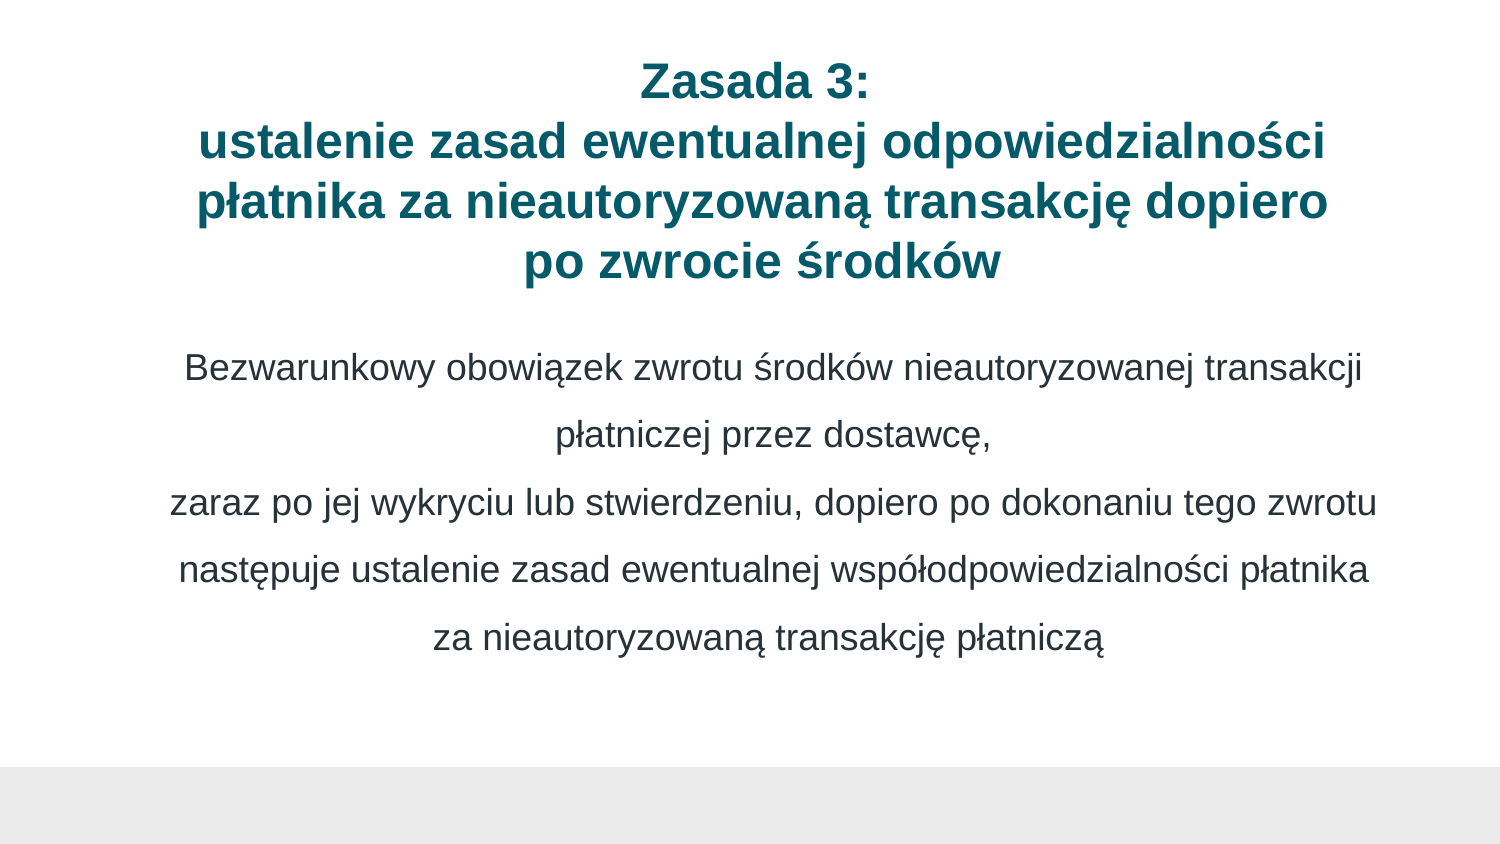

# Zasada 3: ustalenie zasad ewentualnej odpowiedzialności płatnika za nieautoryzowaną transakcję dopiero po zwrocie środków
Bezwarunkowy obowiązek zwrotu środków nieautoryzowanej transakcji płatniczej przez dostawcę,
zaraz po jej wykryciu lub stwierdzeniu, dopiero po dokonaniu tego zwrotu następuje ustalenie zasad ewentualnej współodpowiedzialności płatnika za nieautoryzowaną transakcję płatniczą